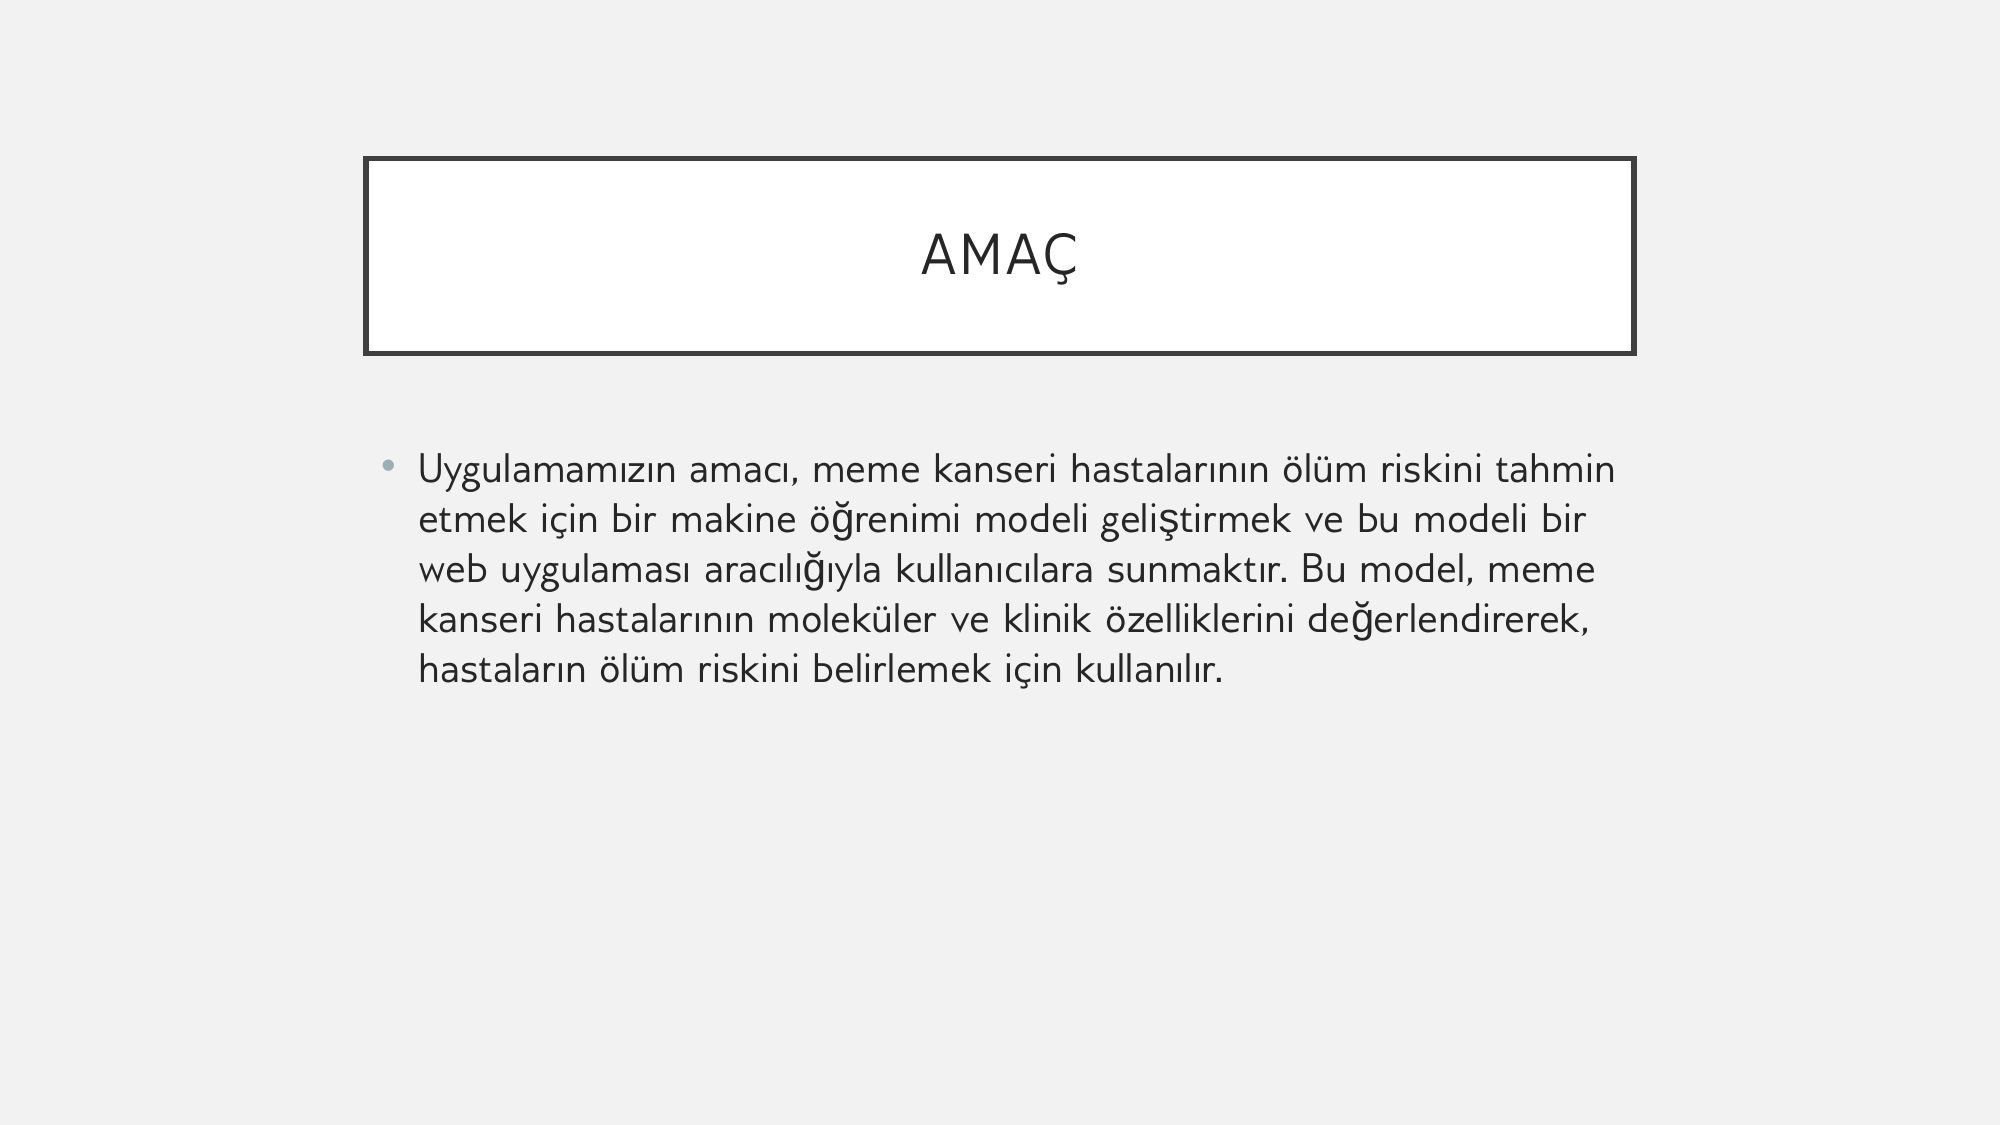

# amaç
Uygulamamızın amacı, meme kanseri hastalarının ölüm riskini tahmin etmek için bir makine öğrenimi modeli geliştirmek ve bu modeli bir web uygulaması aracılığıyla kullanıcılara sunmaktır. Bu model, meme kanseri hastalarının moleküler ve klinik özelliklerini değerlendirerek, hastaların ölüm riskini belirlemek için kullanılır.